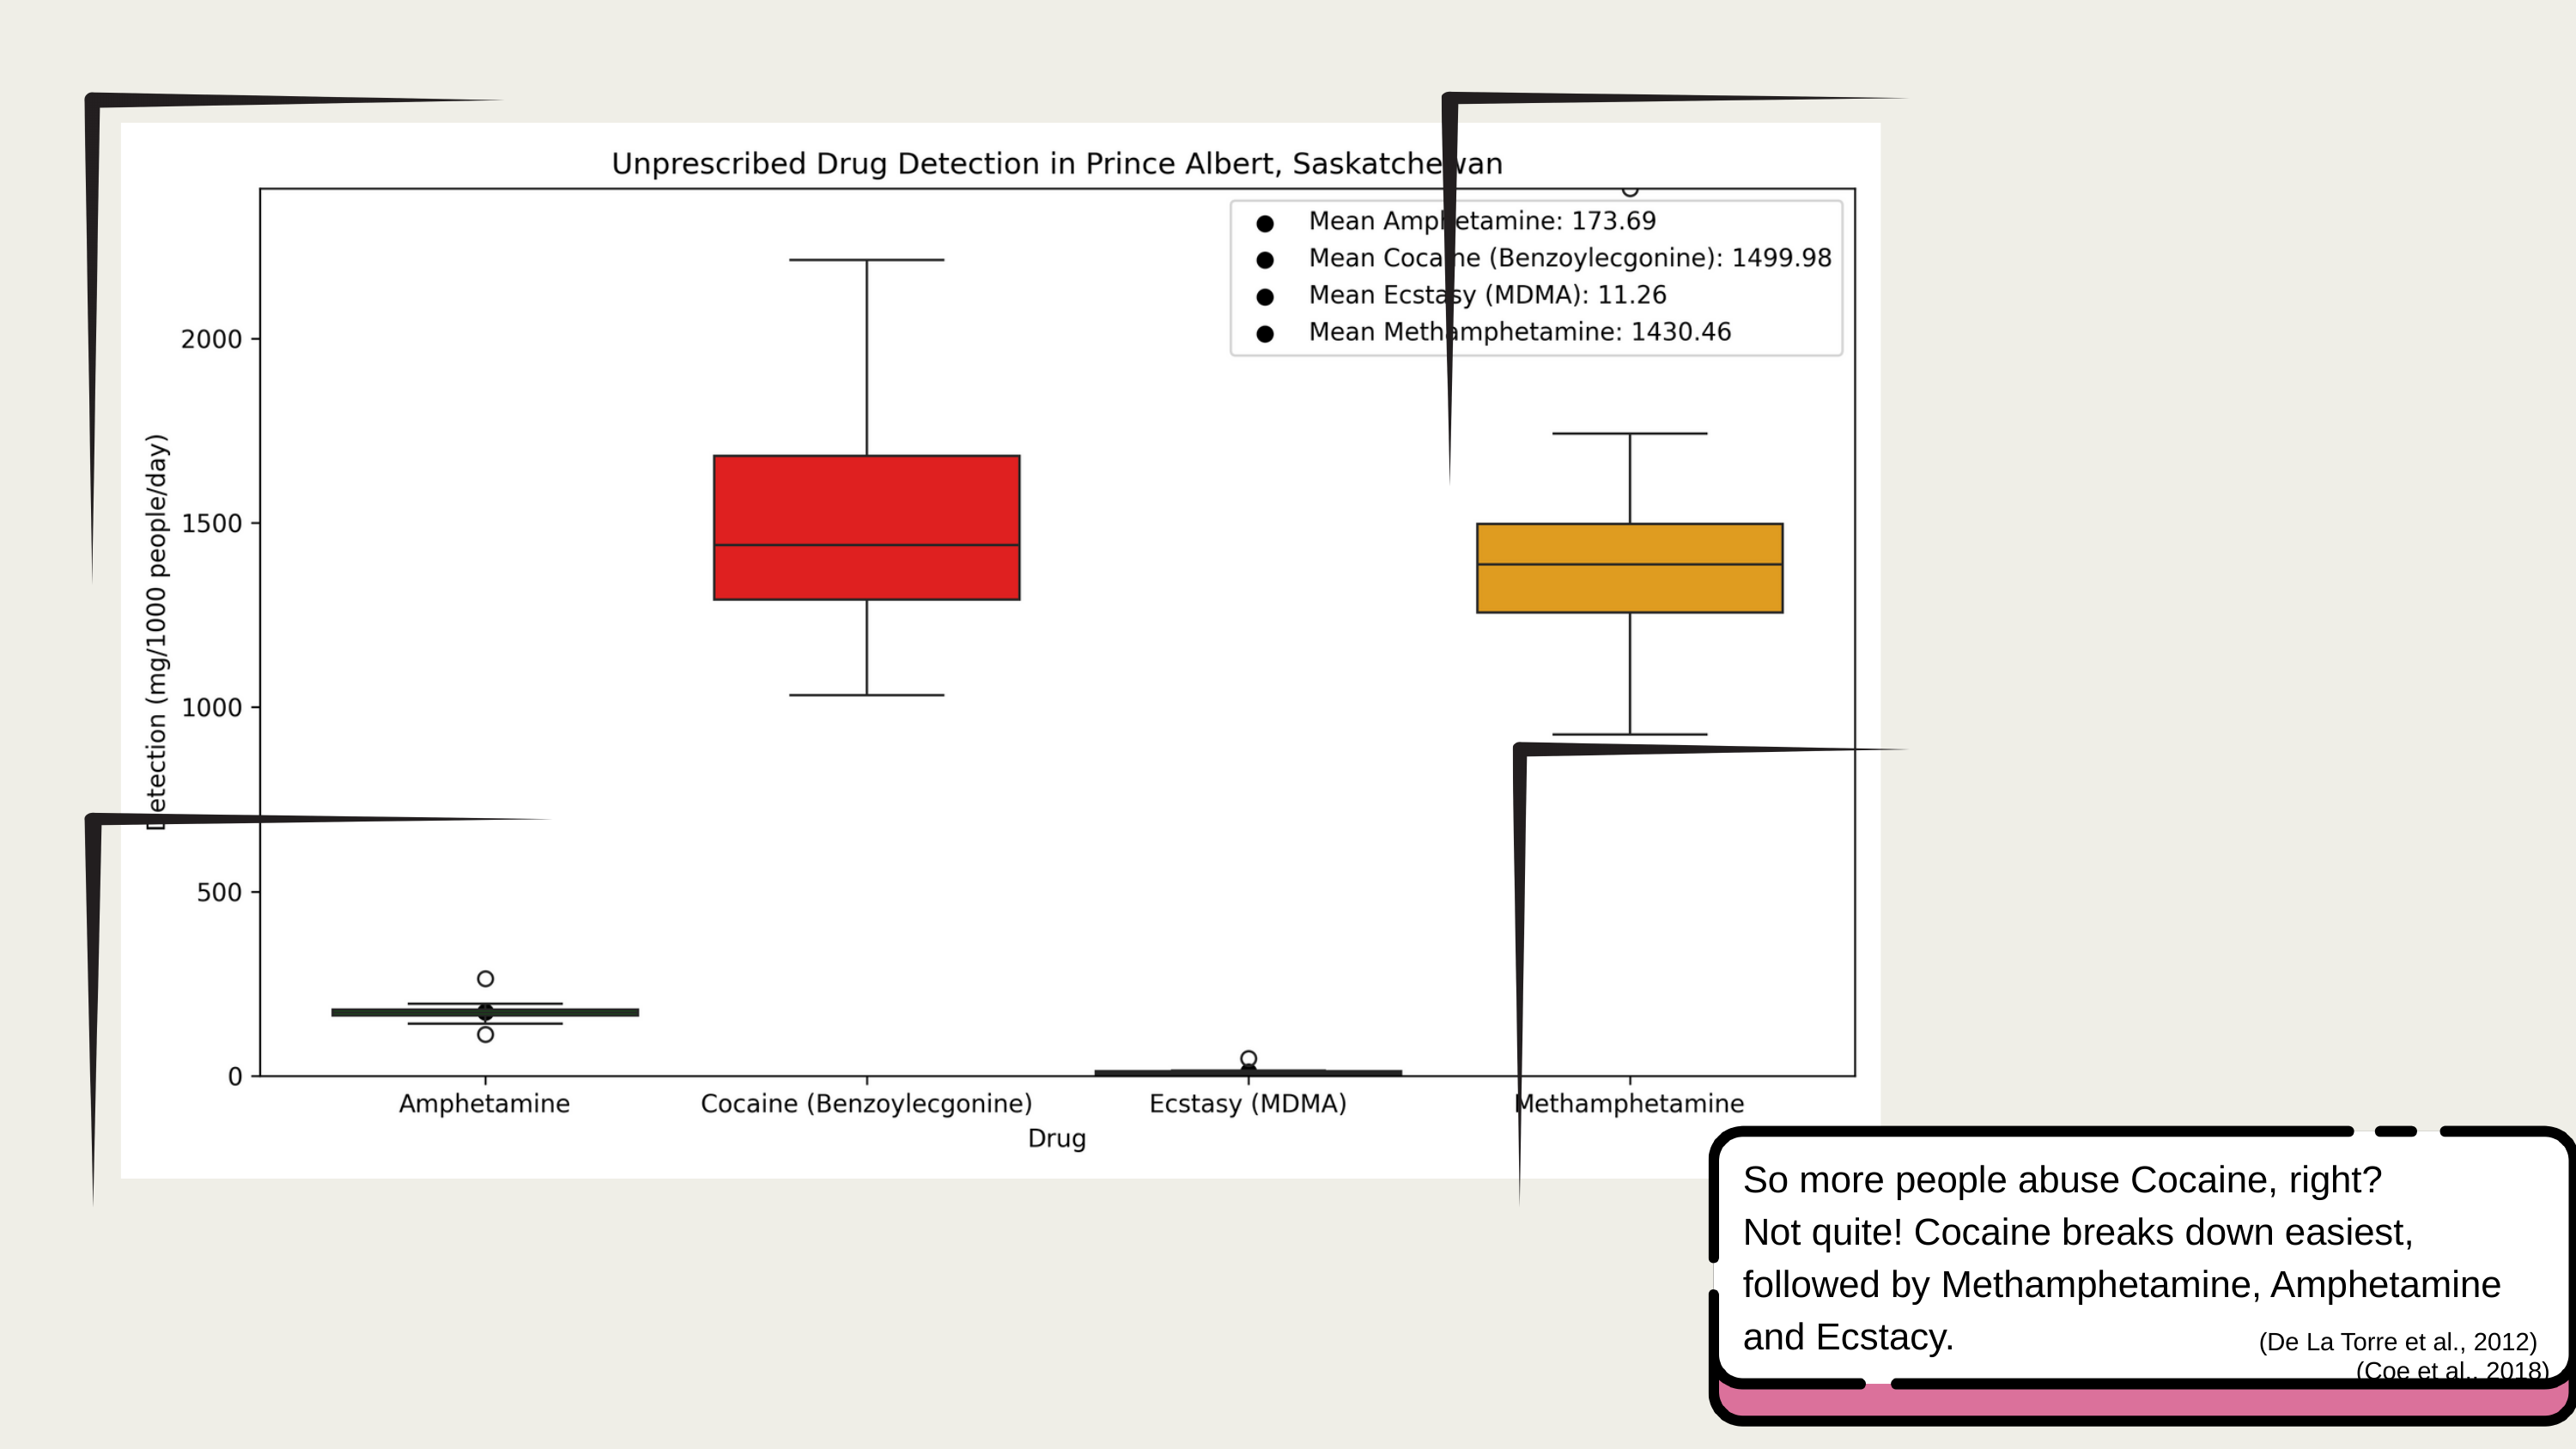

So more people abuse Cocaine, right?
Not quite! Cocaine breaks down easiest, followed by Methamphetamine, Amphetamine and Ecstacy.
(De La Torre et al., 2012)
(Coe et al., 2018)